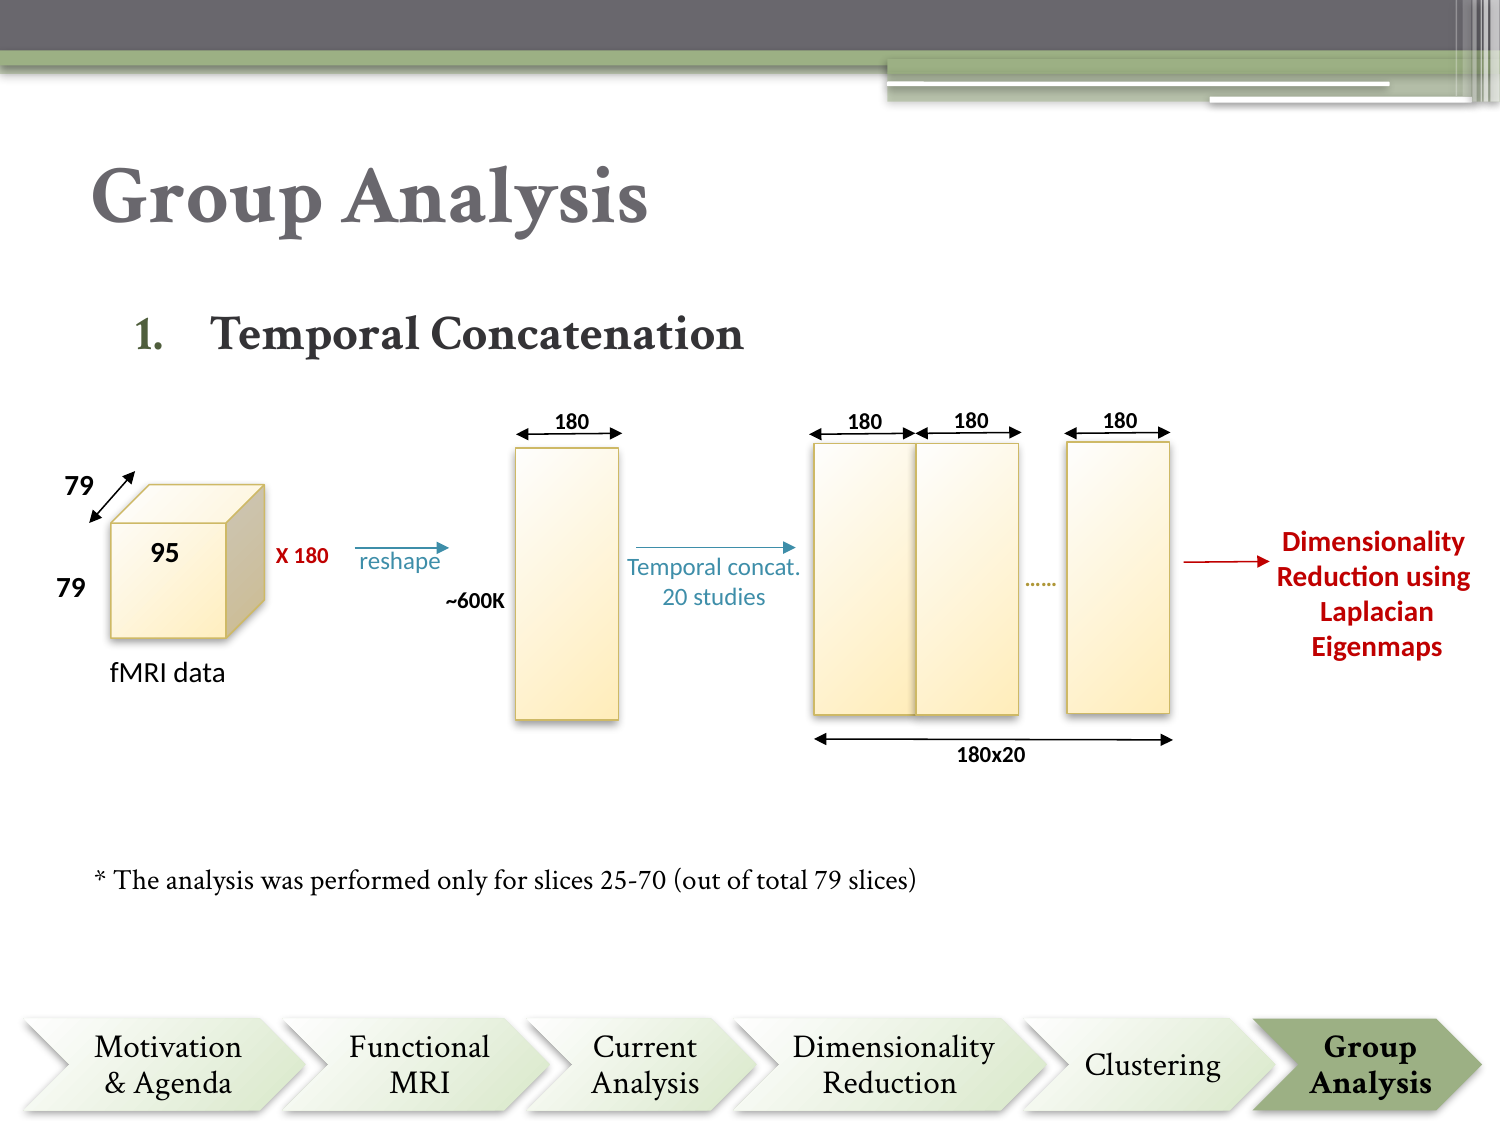

# Group Analysis

Temporal Concatenation

180
180
180

……
180x20
180

~600K
79

95
X 180
79
fMRI data
reshape
Temporal concat. 20 studies
Dimensionality
Reduction using
Laplacian Eigenmaps
* The analysis was performed only for slices 25-70 (out of total 79 slices)
Motivation & Agenda
Functional MRI
Current Analysis
Dimensionality Reduction
Clustering
Group Analysis